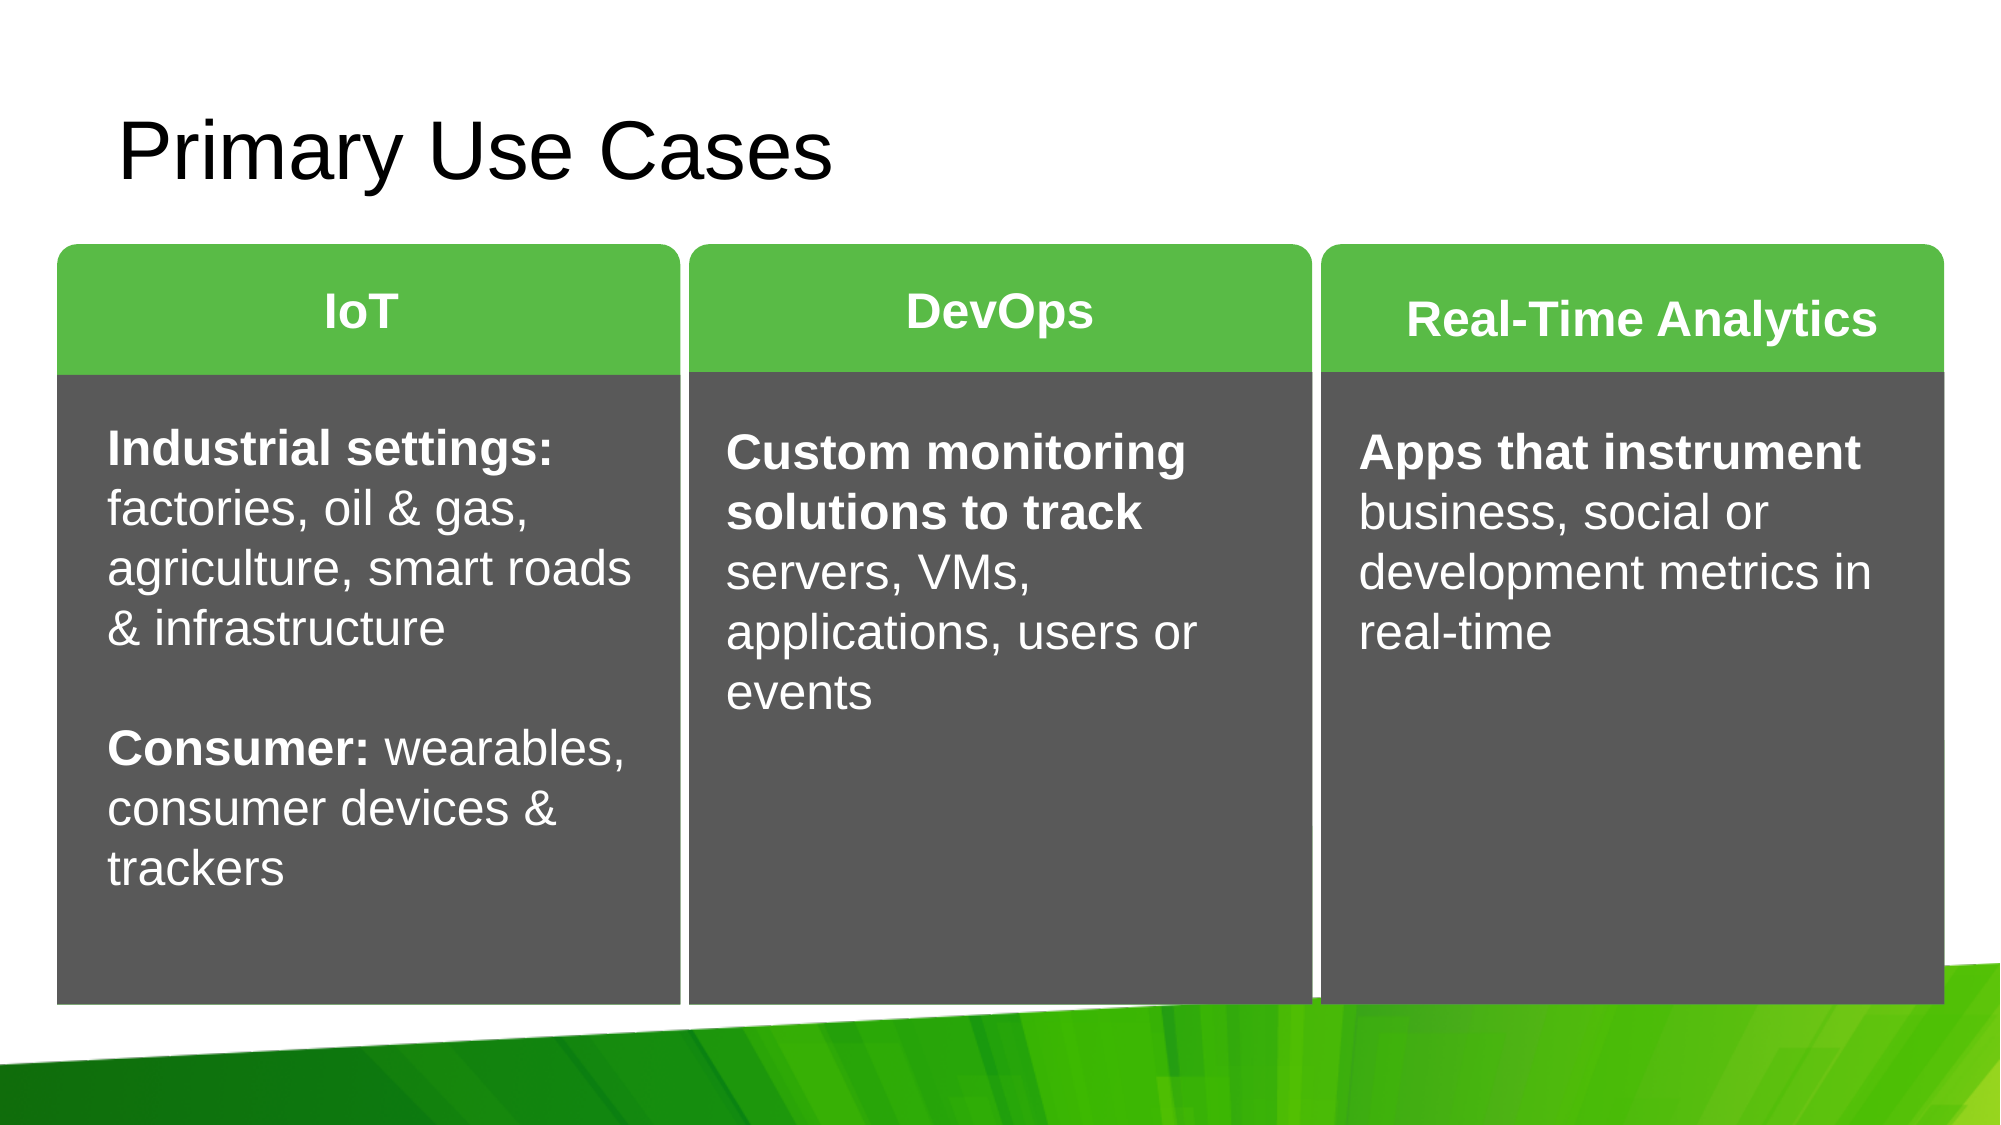

# Primary Use Cases

IoT
DevOps

Real-Time Analytics

Industrial settings: factories, oil & gas, agriculture, smart roads & infrastructure

Consumer: wearables, consumer devices & trackers

Custom monitoring solutions to track servers, VMs, applications, users or events

Apps that instrument business, social or development metrics in real-time